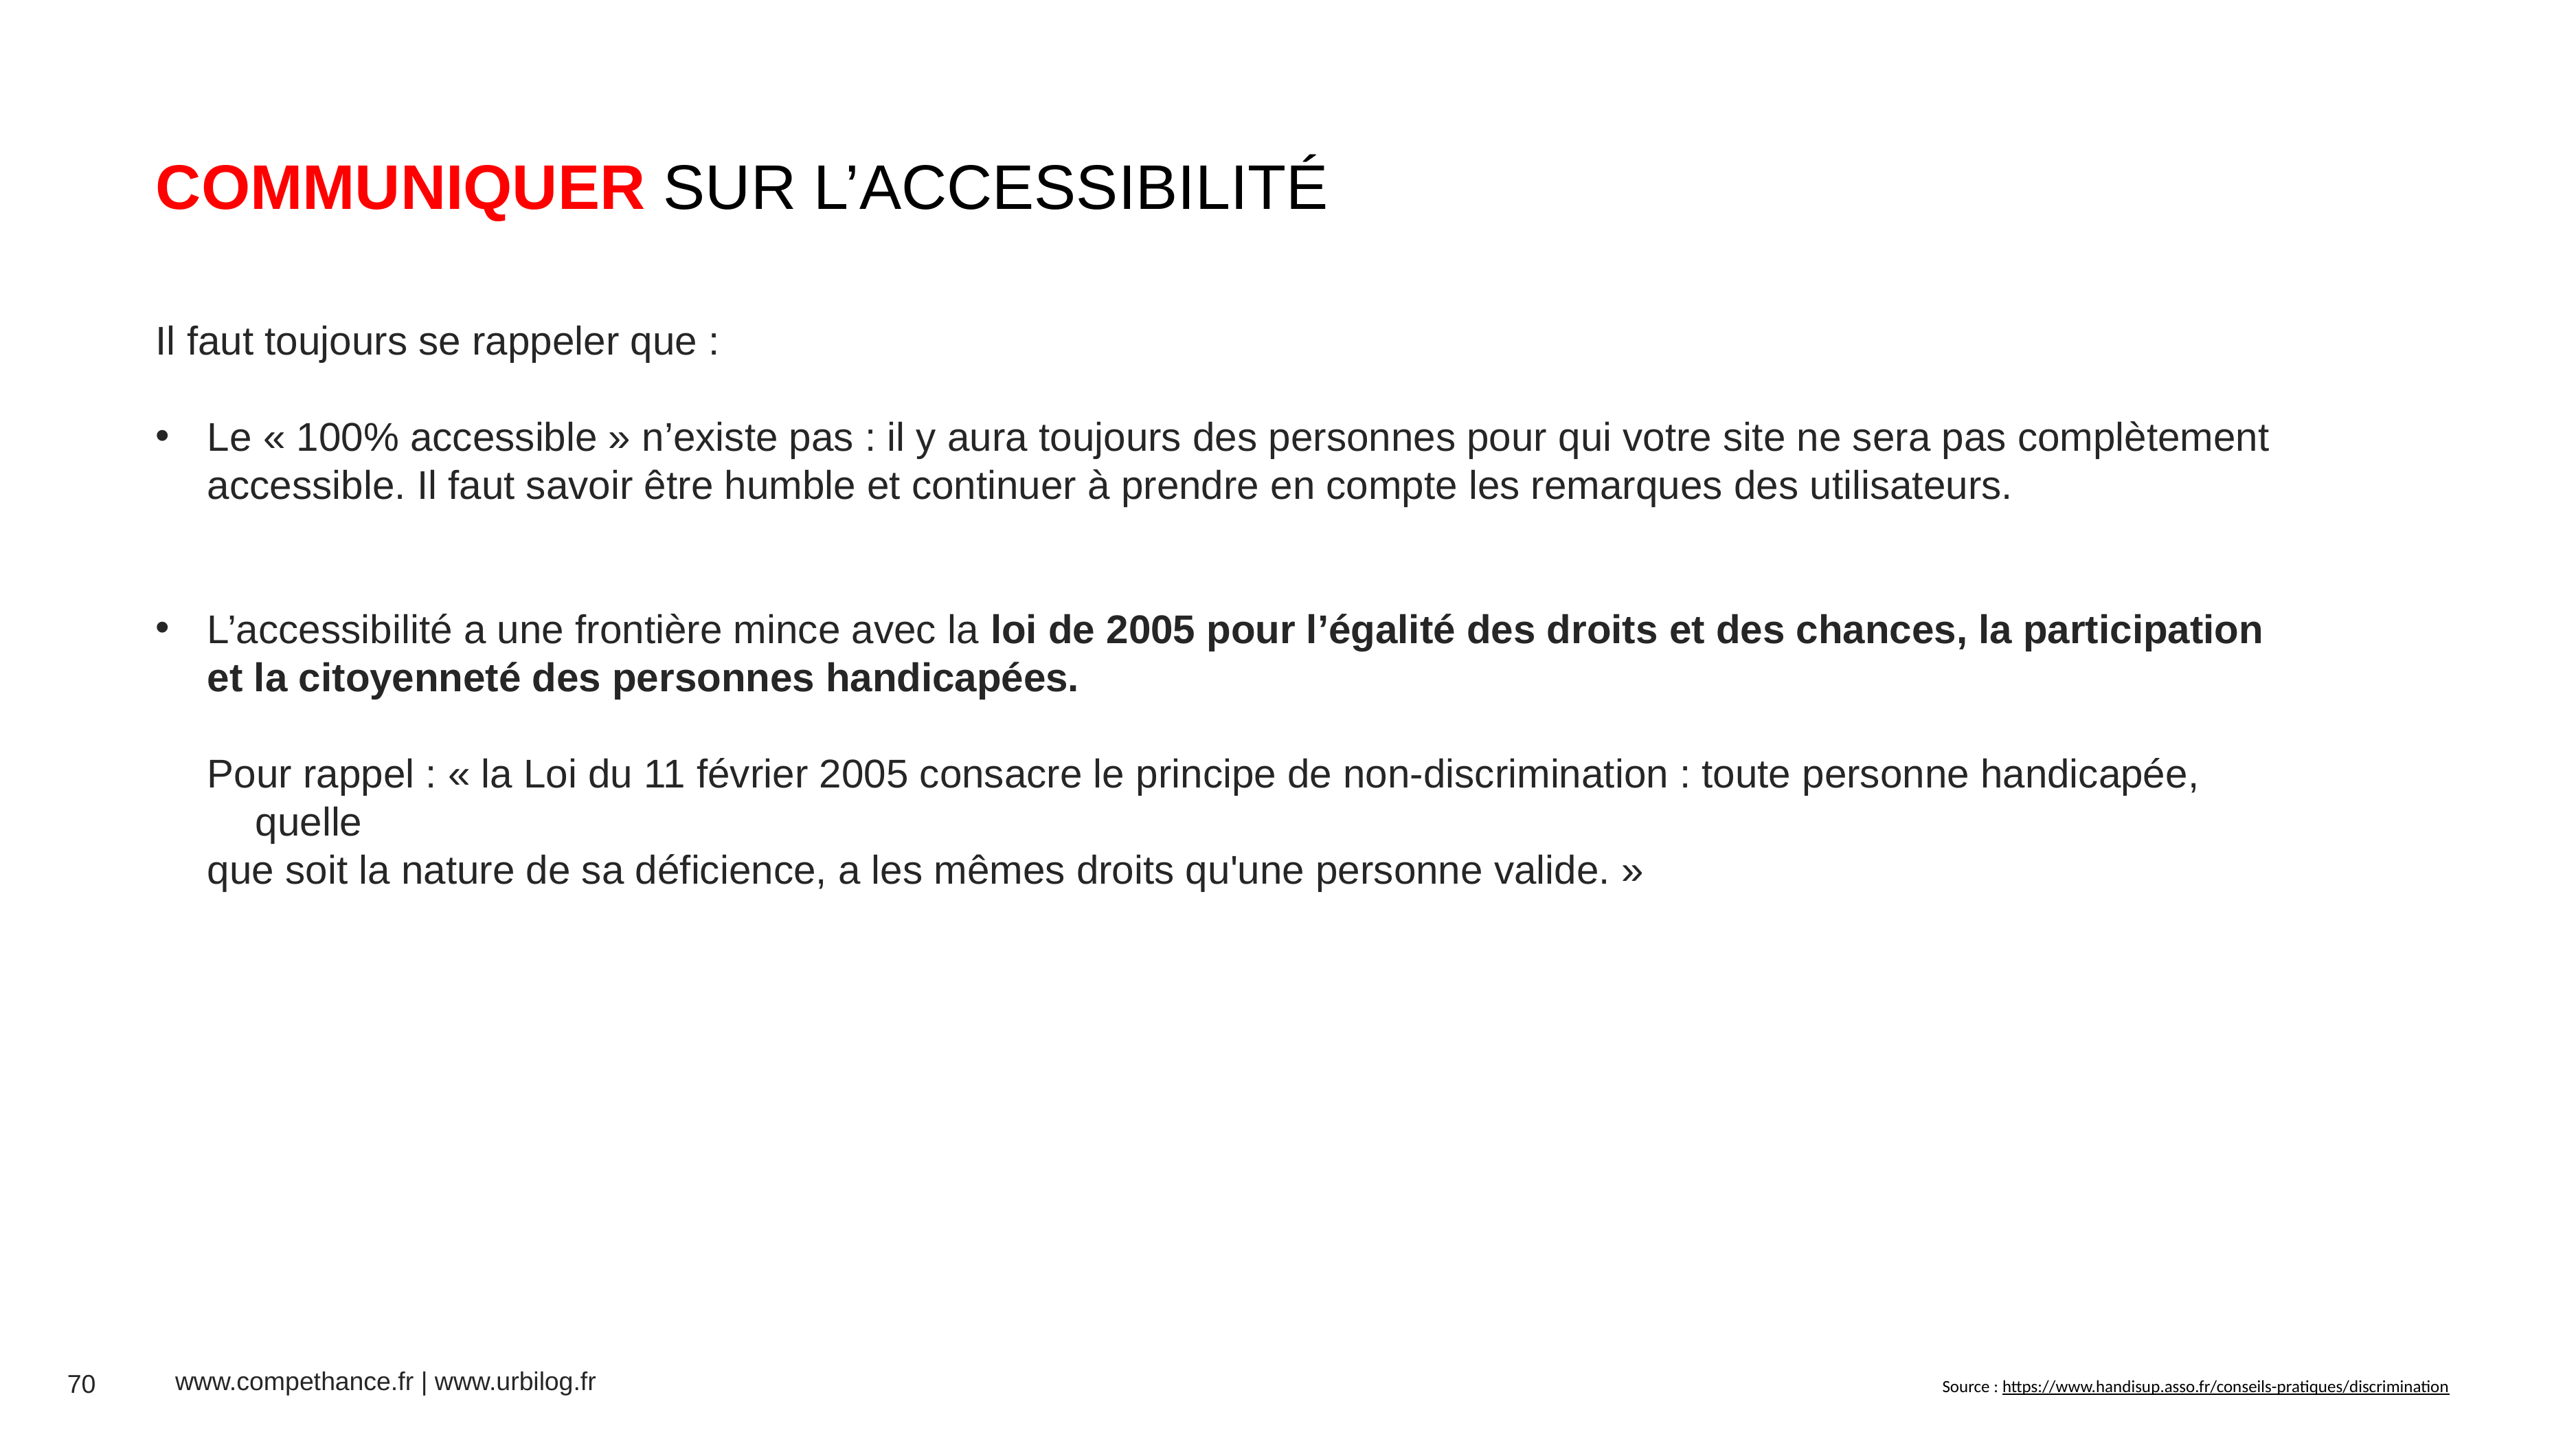

# COMMUNIQUER SUR L’ACCESSIBILITÉ
Il faut toujours se rappeler que :

Le « 100% accessible » n’existe pas : il y aura toujours des personnes pour qui votre site ne sera pas complètement accessible. Il faut savoir être humble et continuer à prendre en compte les remarques des utilisateurs.

L’accessibilité a une frontière mince avec la loi de 2005 pour l’égalité des droits et des chances, la participation et la citoyenneté des personnes handicapées.

Pour rappel : « la Loi du 11 février 2005 consacre le principe de non-discrimination : toute personne handicapée, quelle
que soit la nature de sa déficience, a les mêmes droits qu'une personne valide. »
Source : https://www.handisup.asso.fr/conseils-pratiques/discrimination